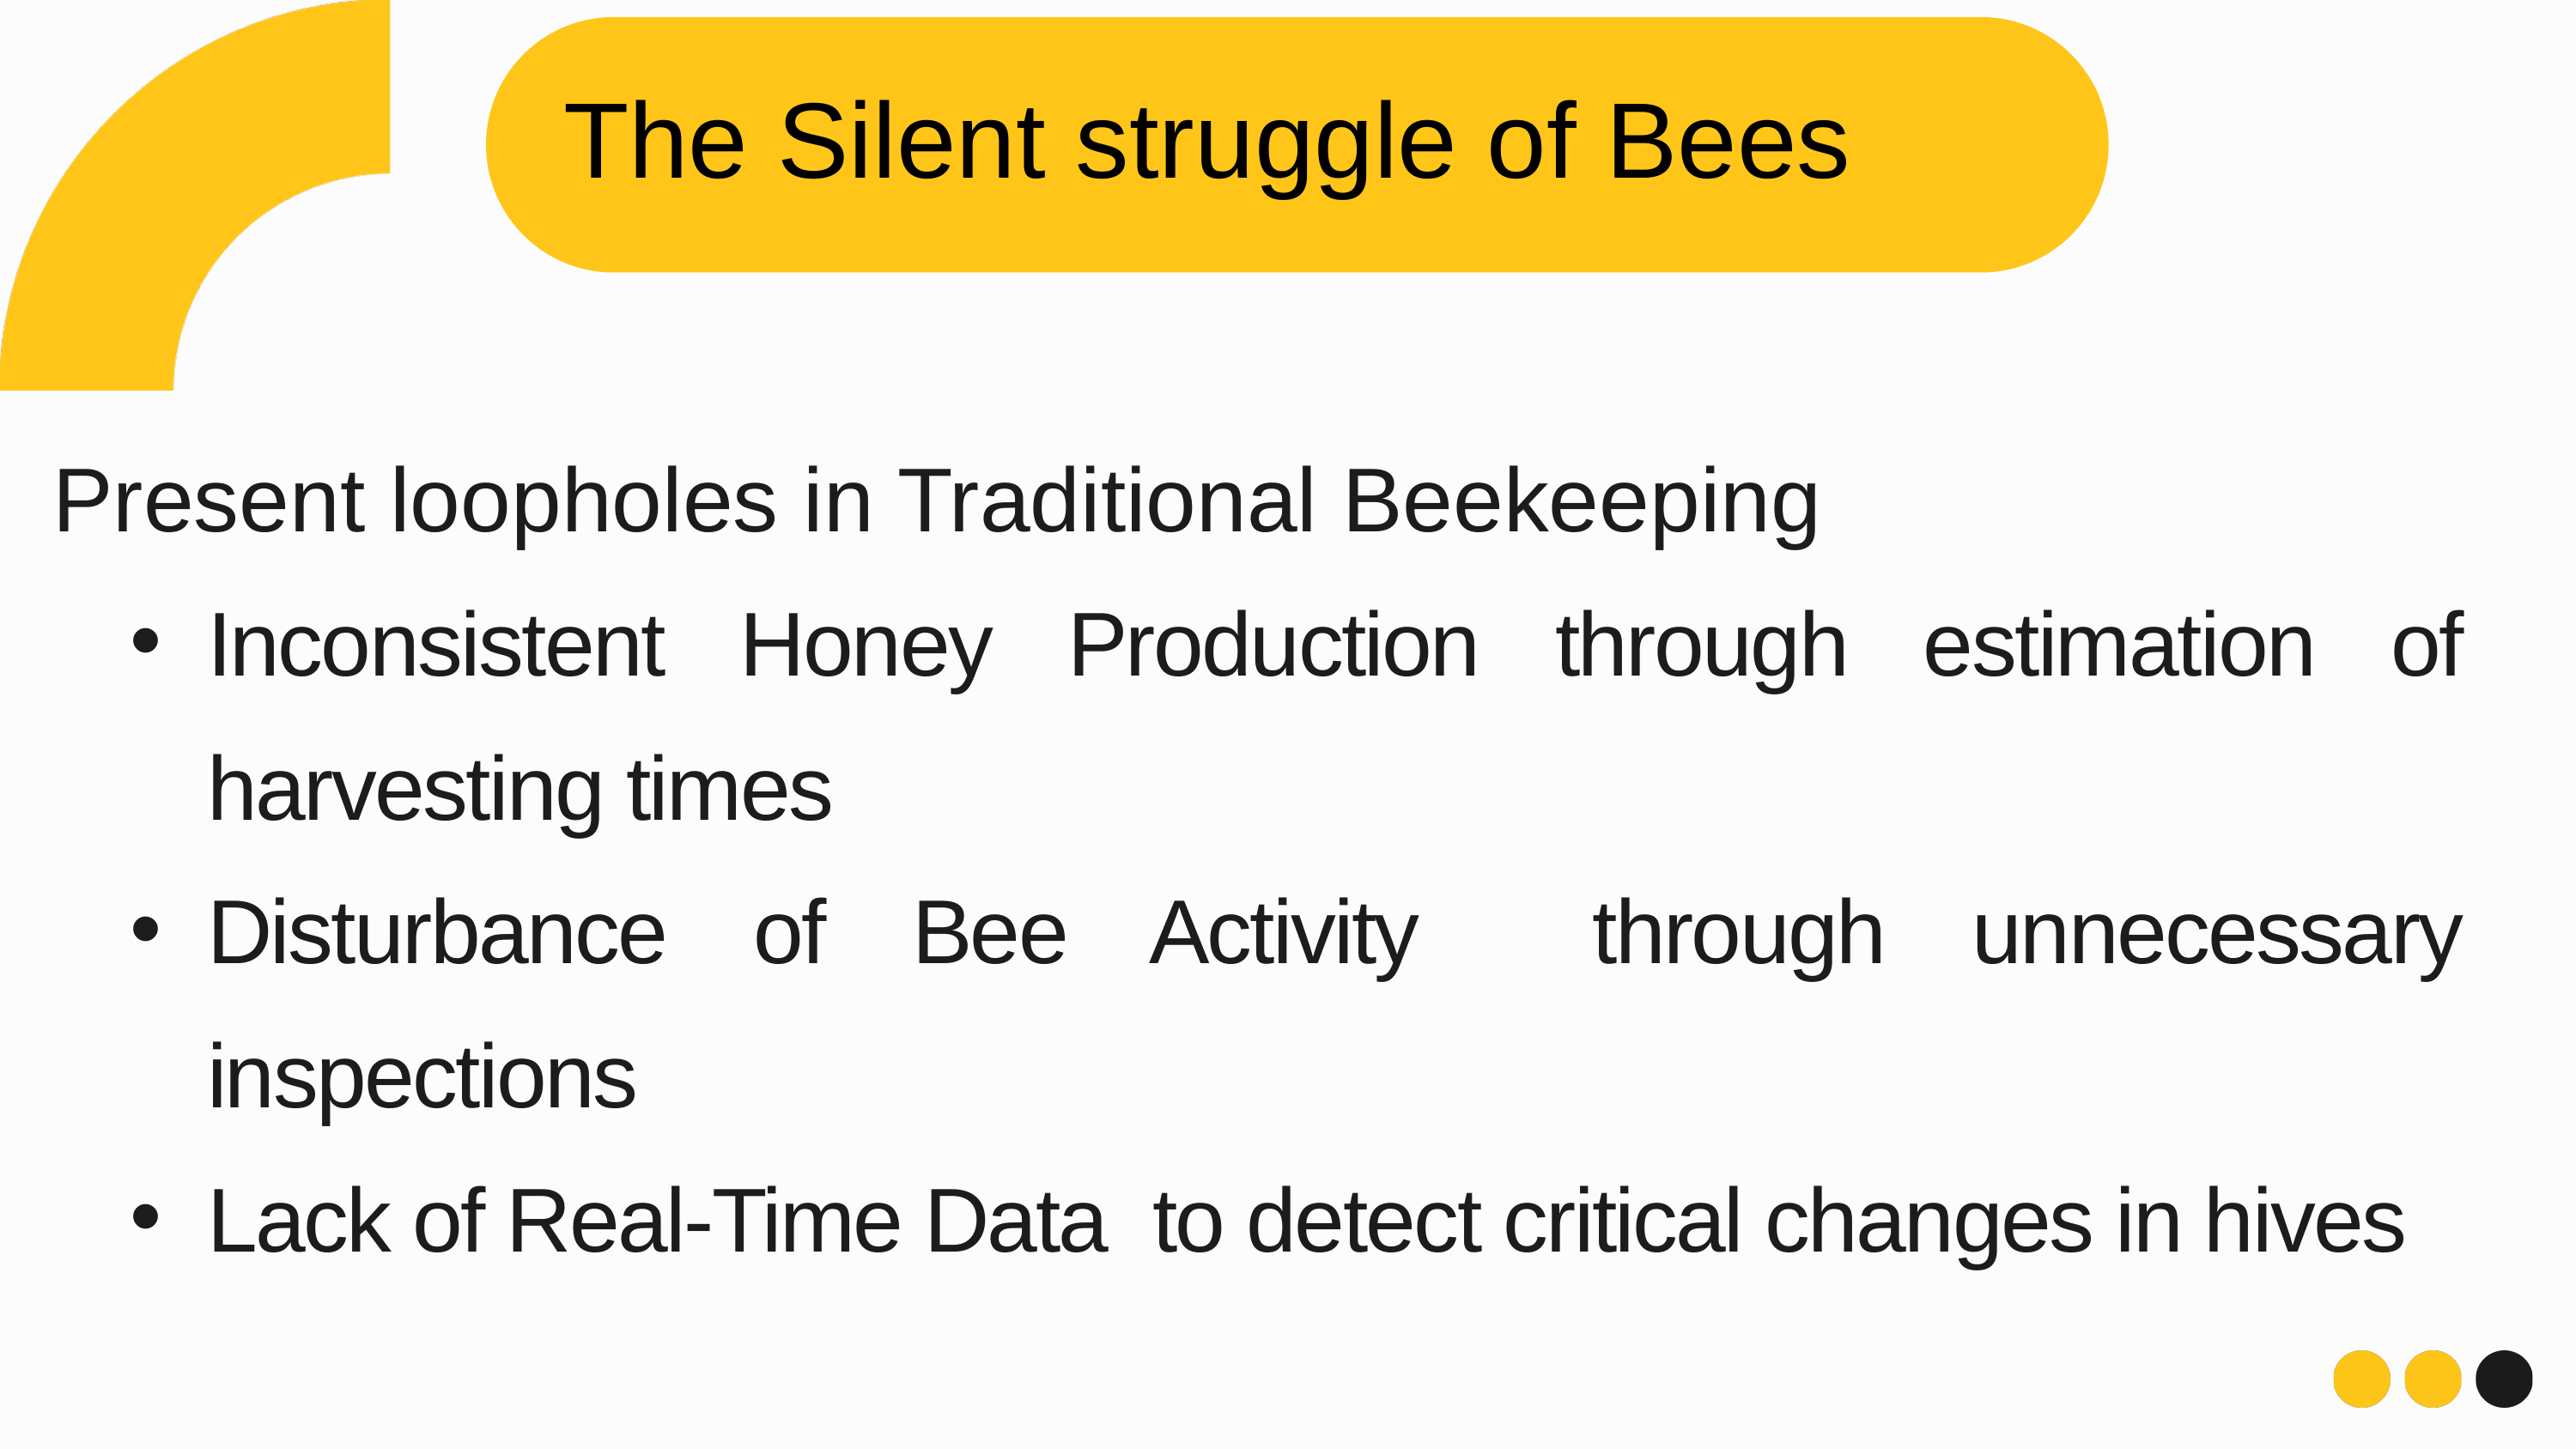

The Silent struggle of Bees
Present loopholes in Traditional Beekeeping
Inconsistent Honey Production through estimation of harvesting times
Disturbance of Bee Activity  through unnecessary inspections
Lack of Real-Time Data  to detect critical changes in hives